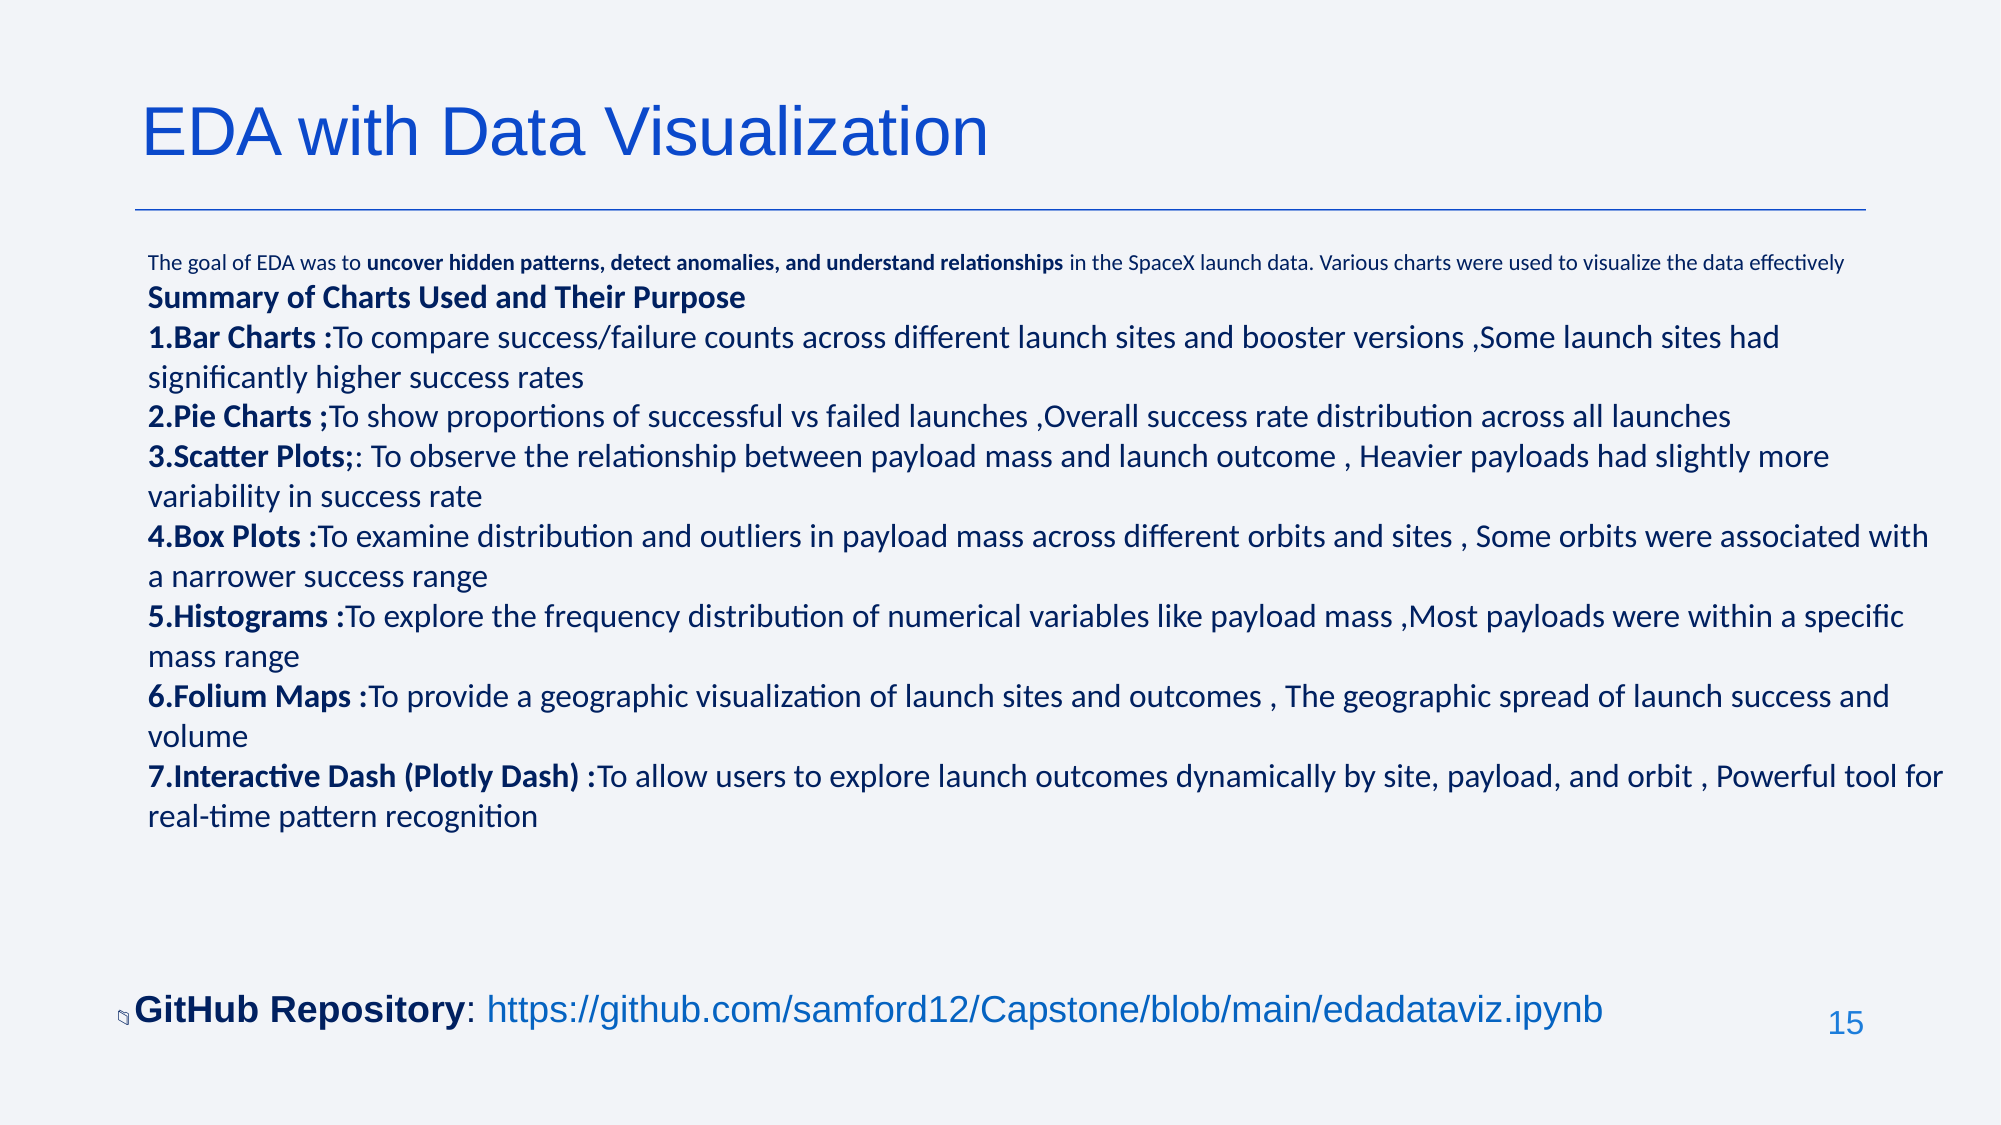

EDA with Data Visualization
The goal of EDA was to uncover hidden patterns, detect anomalies, and understand relationships in the SpaceX launch data. Various charts were used to visualize the data effectively
Summary of Charts Used and Their Purpose
Bar Charts :To compare success/failure counts across different launch sites and booster versions ,Some launch sites had significantly higher success rates
Pie Charts ;To show proportions of successful vs failed launches ,Overall success rate distribution across all launches
Scatter Plots;: To observe the relationship between payload mass and launch outcome , Heavier payloads had slightly more variability in success rate
Box Plots :To examine distribution and outliers in payload mass across different orbits and sites , Some orbits were associated with a narrower success range
Histograms :To explore the frequency distribution of numerical variables like payload mass ,Most payloads were within a specific mass range
Folium Maps :To provide a geographic visualization of launch sites and outcomes , The geographic spread of launch success and volume
Interactive Dash (Plotly Dash) :To allow users to explore launch outcomes dynamically by site, payload, and orbit , Powerful tool for real-time pattern recognition

📁 GitHub Repository: https://github.com/samford12/Capstone/blob/main/edadataviz.ipynb

15